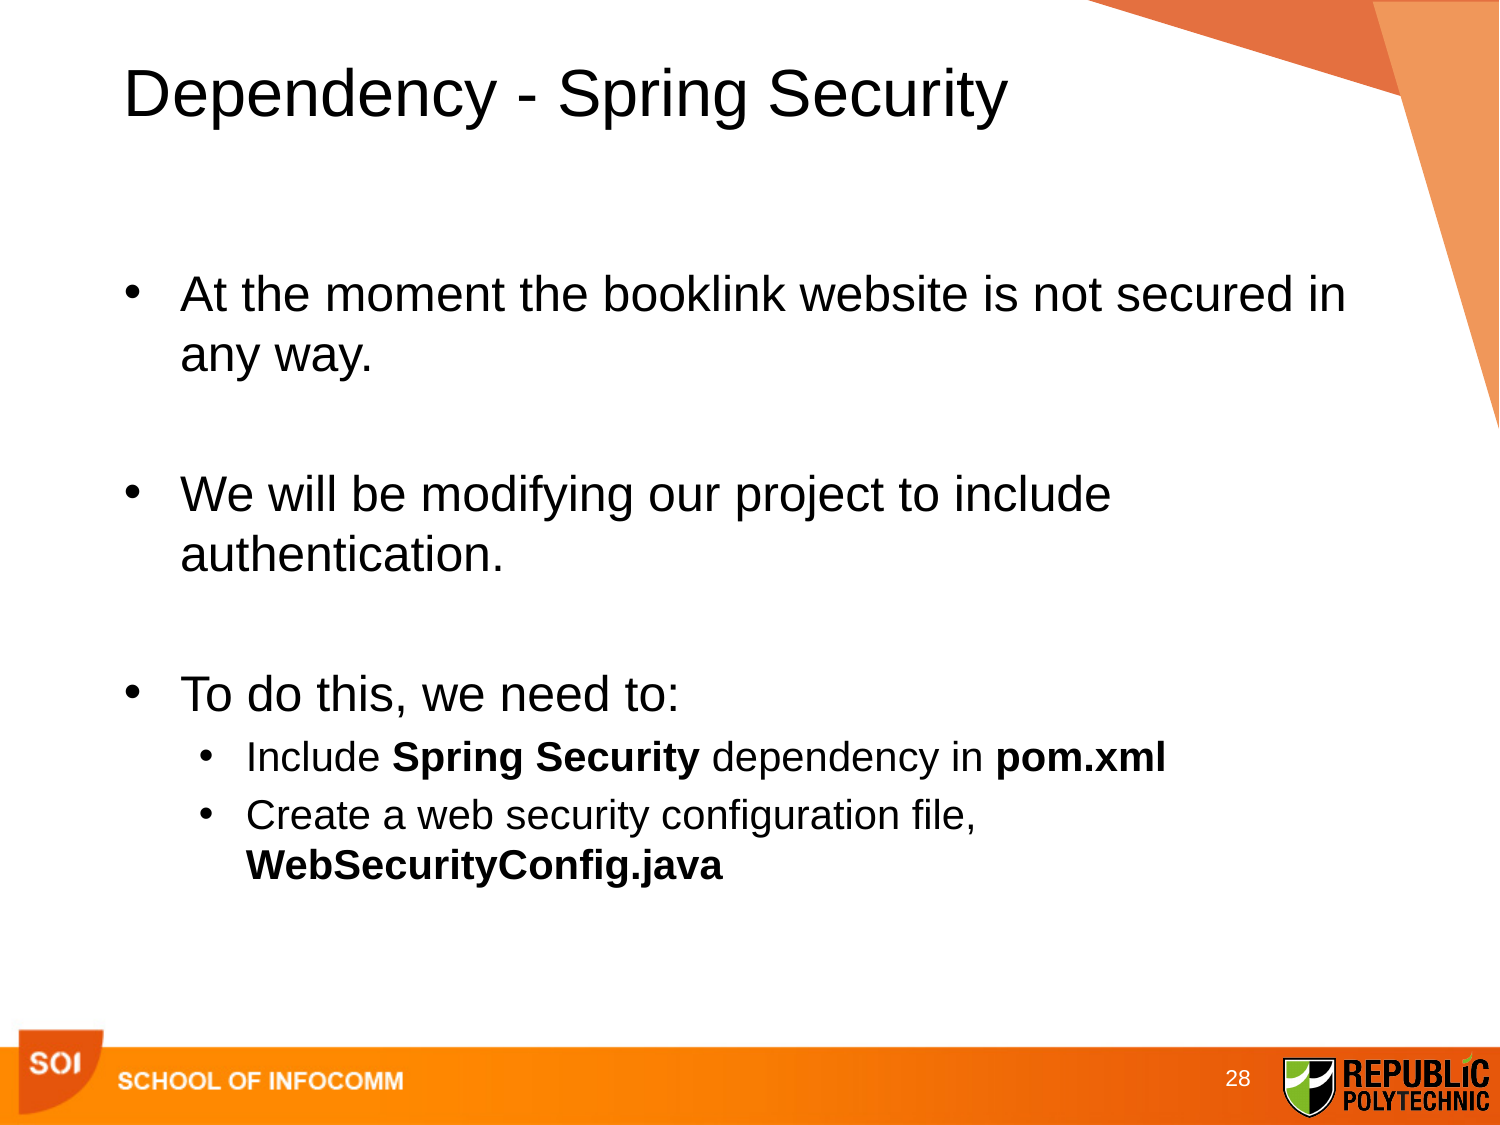

# Dependency - Spring Security
At the moment the booklink website is not secured in any way.

We will be modifying our project to include authentication.

To do this, we need to:
Include Spring Security dependency in pom.xml
Create a web security configuration file, WebSecurityConfig.java

28